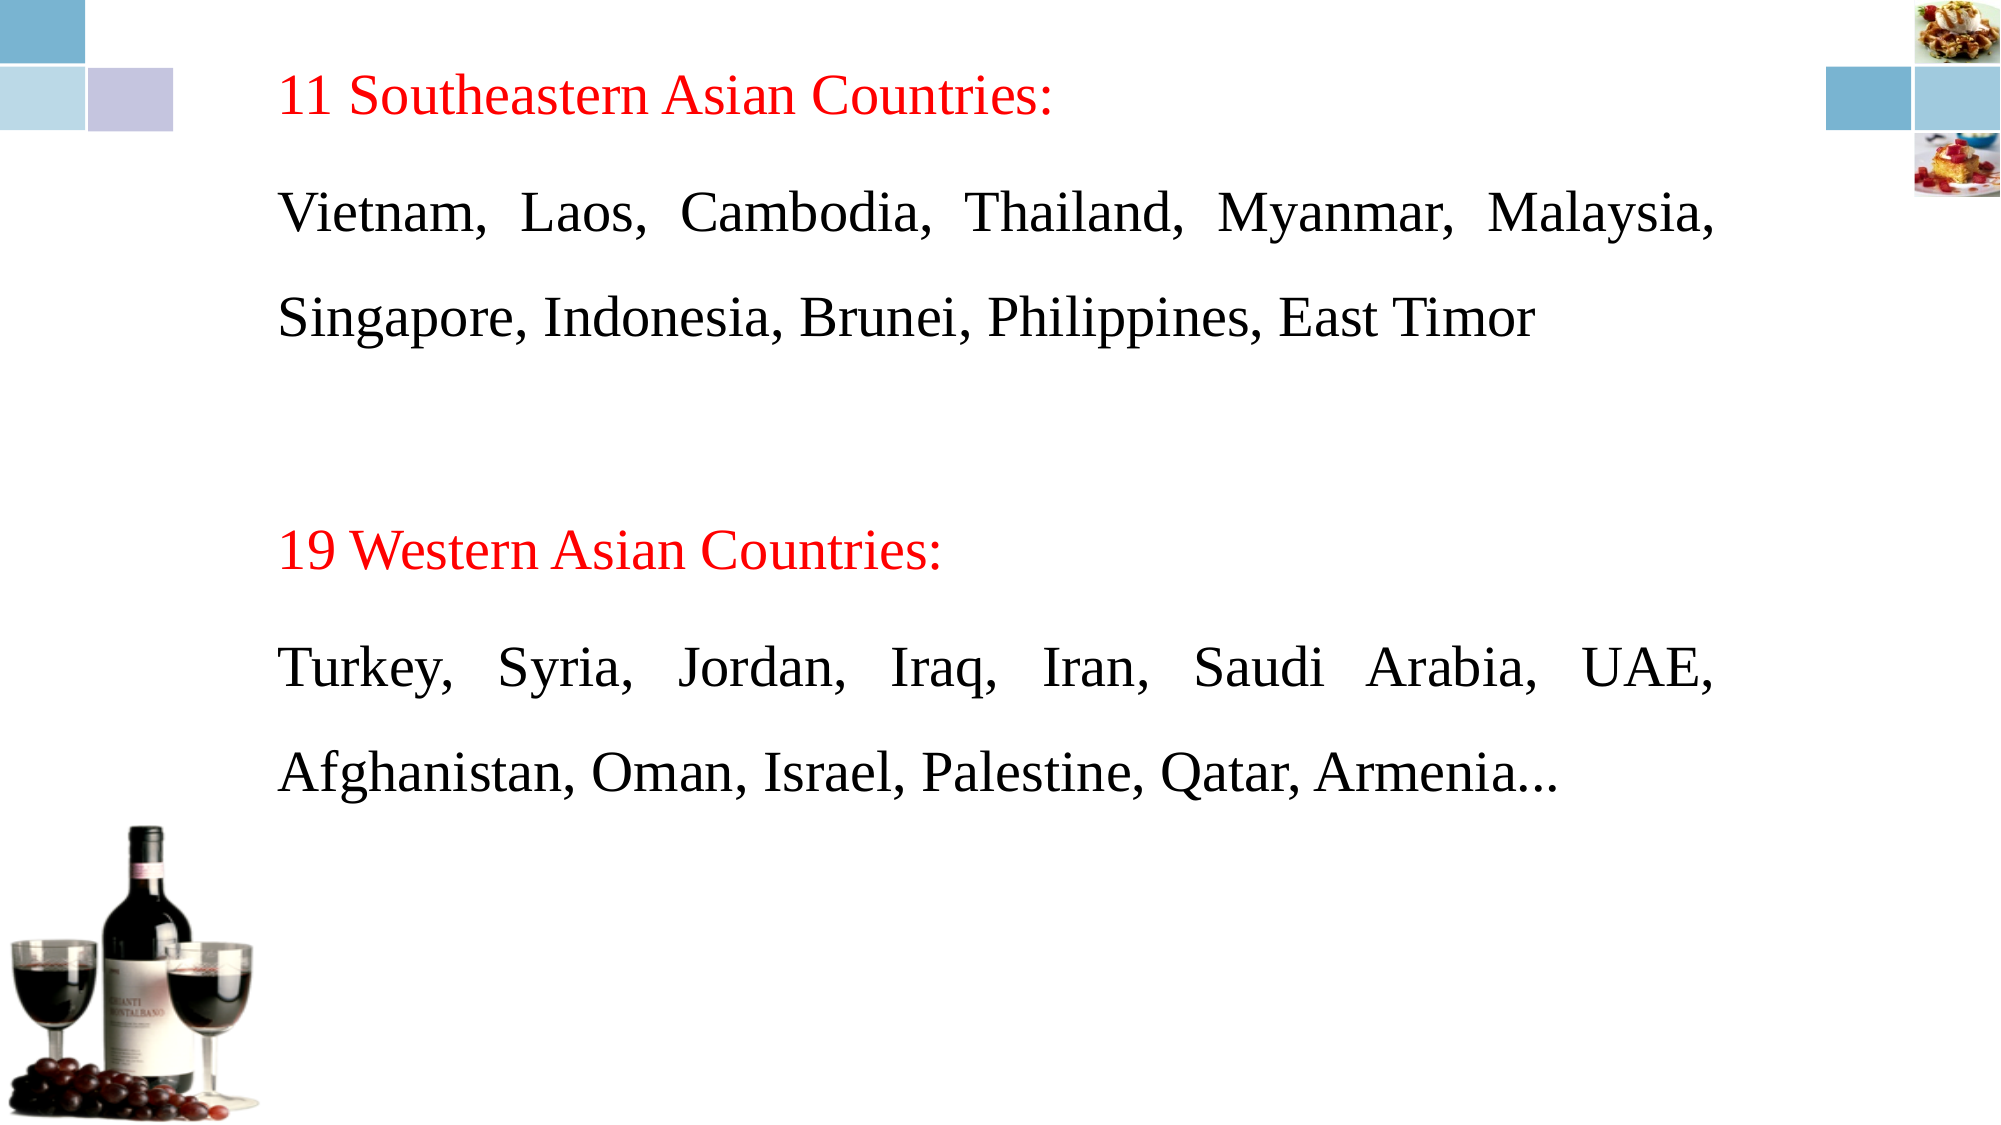

11 Southeastern Asian Countries:
Vietnam, Laos, Cambodia, Thailand, Myanmar, Malaysia, Singapore, Indonesia, Brunei, Philippines, East Timor

19 Western Asian Countries:
Turkey, Syria, Jordan, Iraq, Iran, Saudi Arabia, UAE, Afghanistan, Oman, Israel, Palestine, Qatar, Armenia...